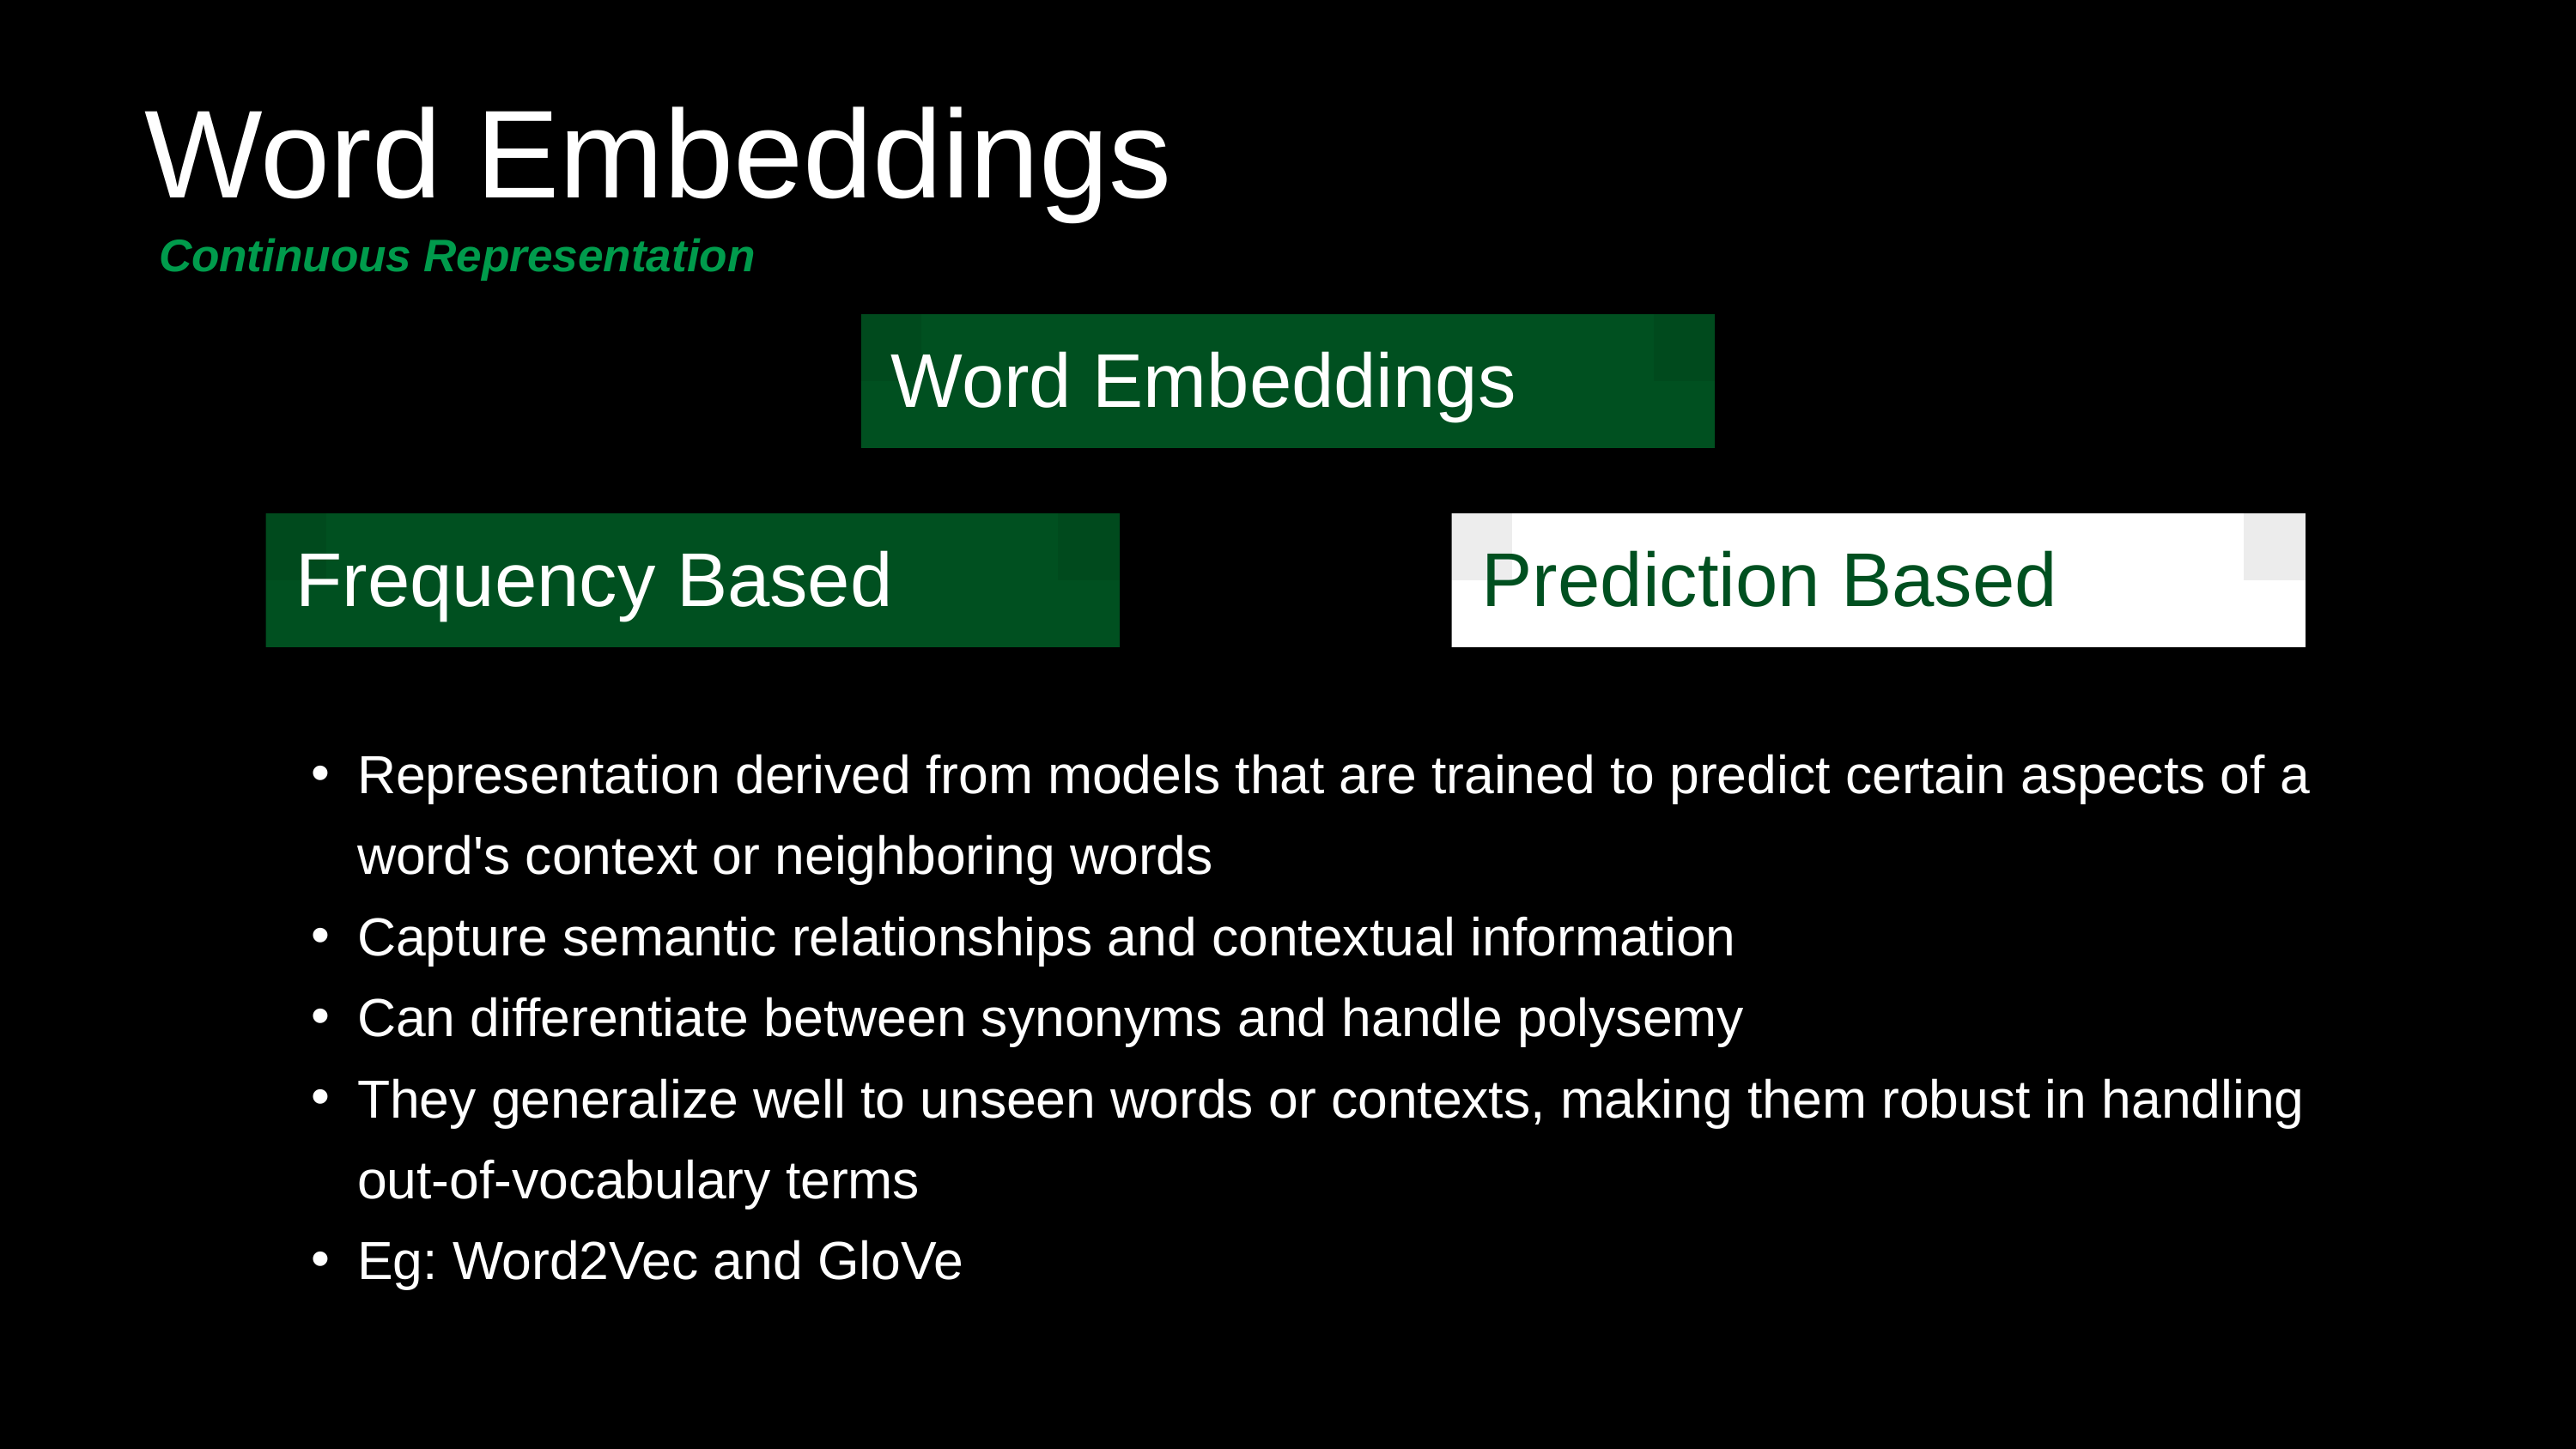

Word Embeddings
Continuous Representation

Word Embeddings

Frequency Based
Prediction Based
Representation derived from models that are trained to predict certain aspects of a word's context or neighboring words
Capture semantic relationships and contextual information
Can differentiate between synonyms and handle polysemy
They generalize well to unseen words or contexts, making them robust in handling out-of-vocabulary terms
Eg: Word2Vec and GloVe